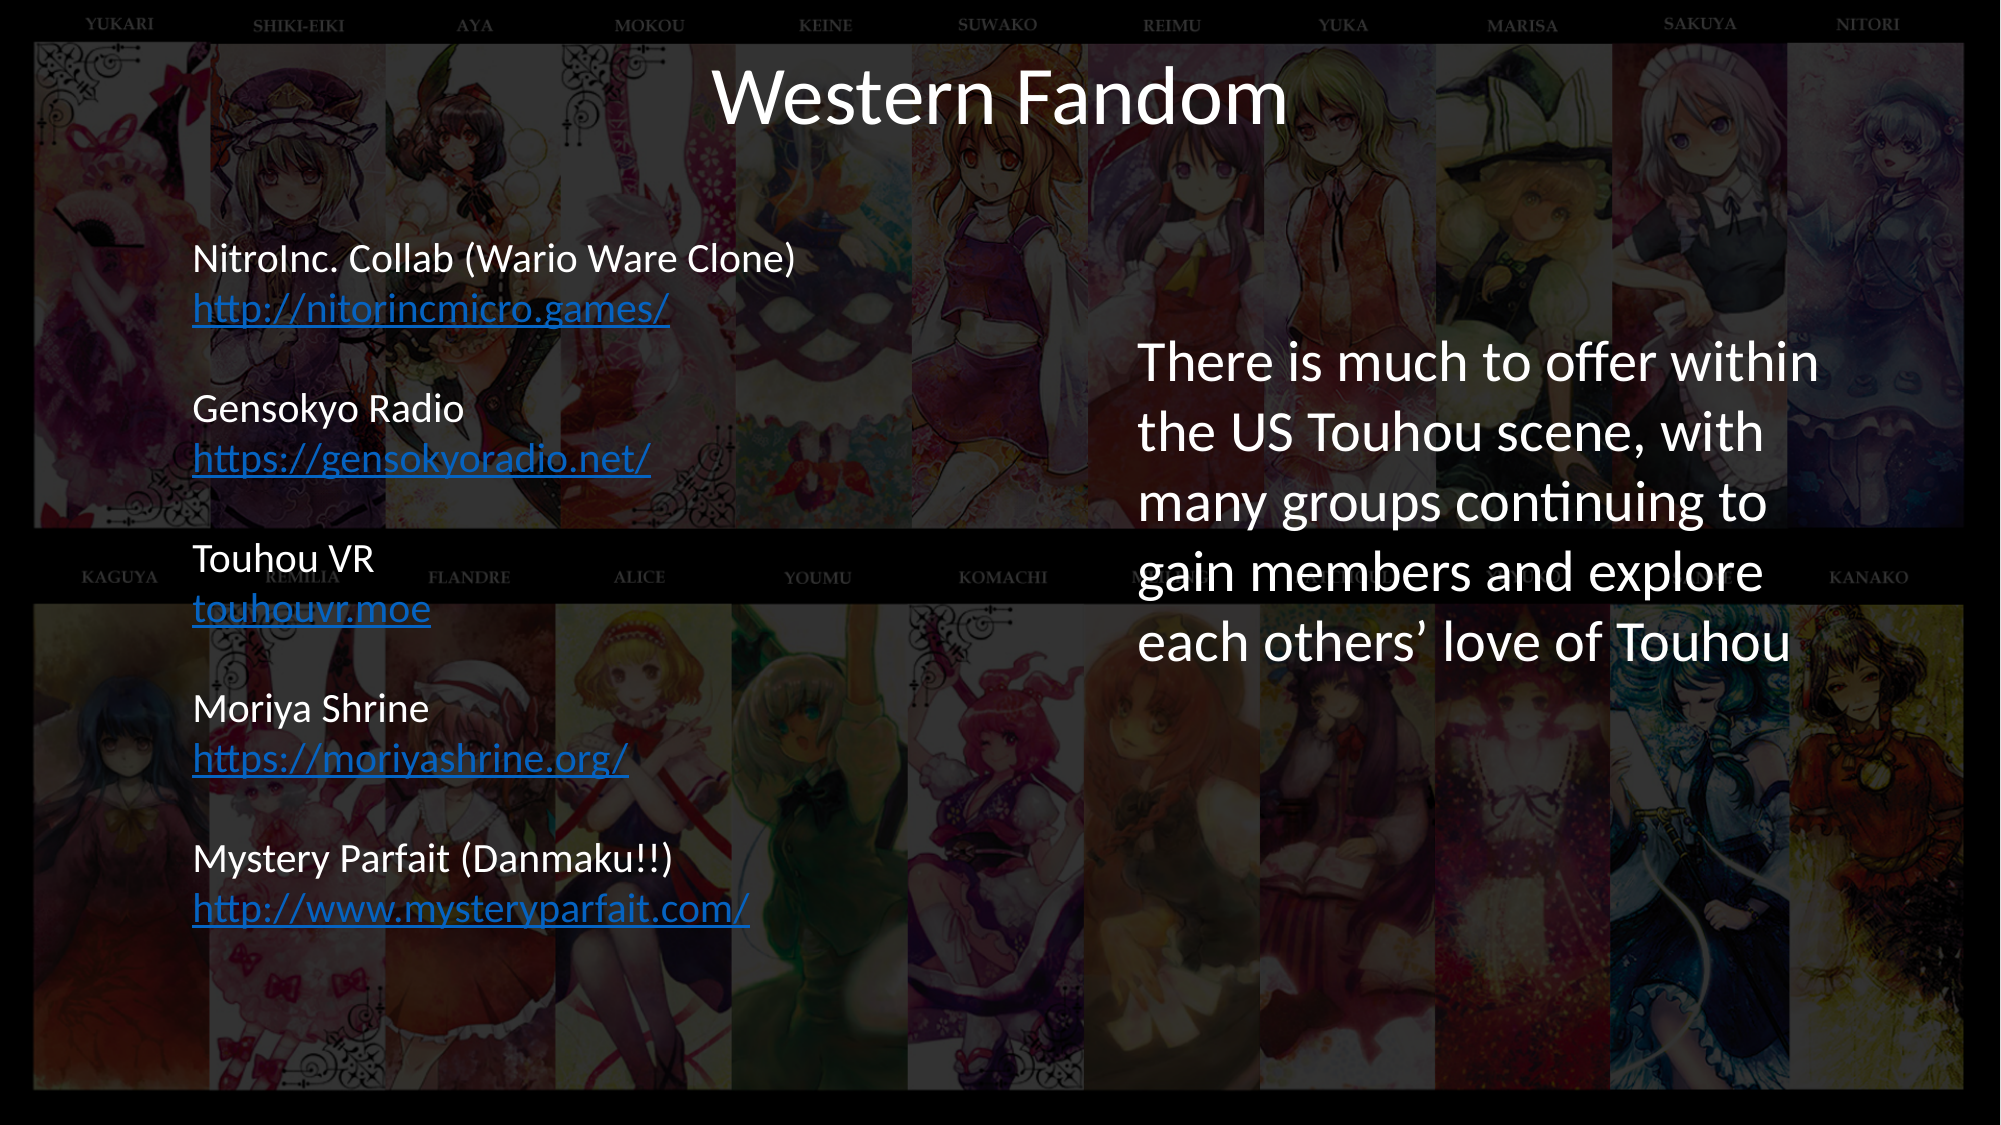

Western Fandom
NitroInc. Collab (Wario Ware Clone)
http://nitorincmicro.games/

Gensokyo Radio
https://gensokyoradio.net/

Touhou VR
touhouvr.moe

Moriya Shrine
https://moriyashrine.org/

Mystery Parfait (Danmaku!!)
http://www.mysteryparfait.com/
There is much to offer within the US Touhou scene, with many groups continuing to gain members and explore each others’ love of Touhou